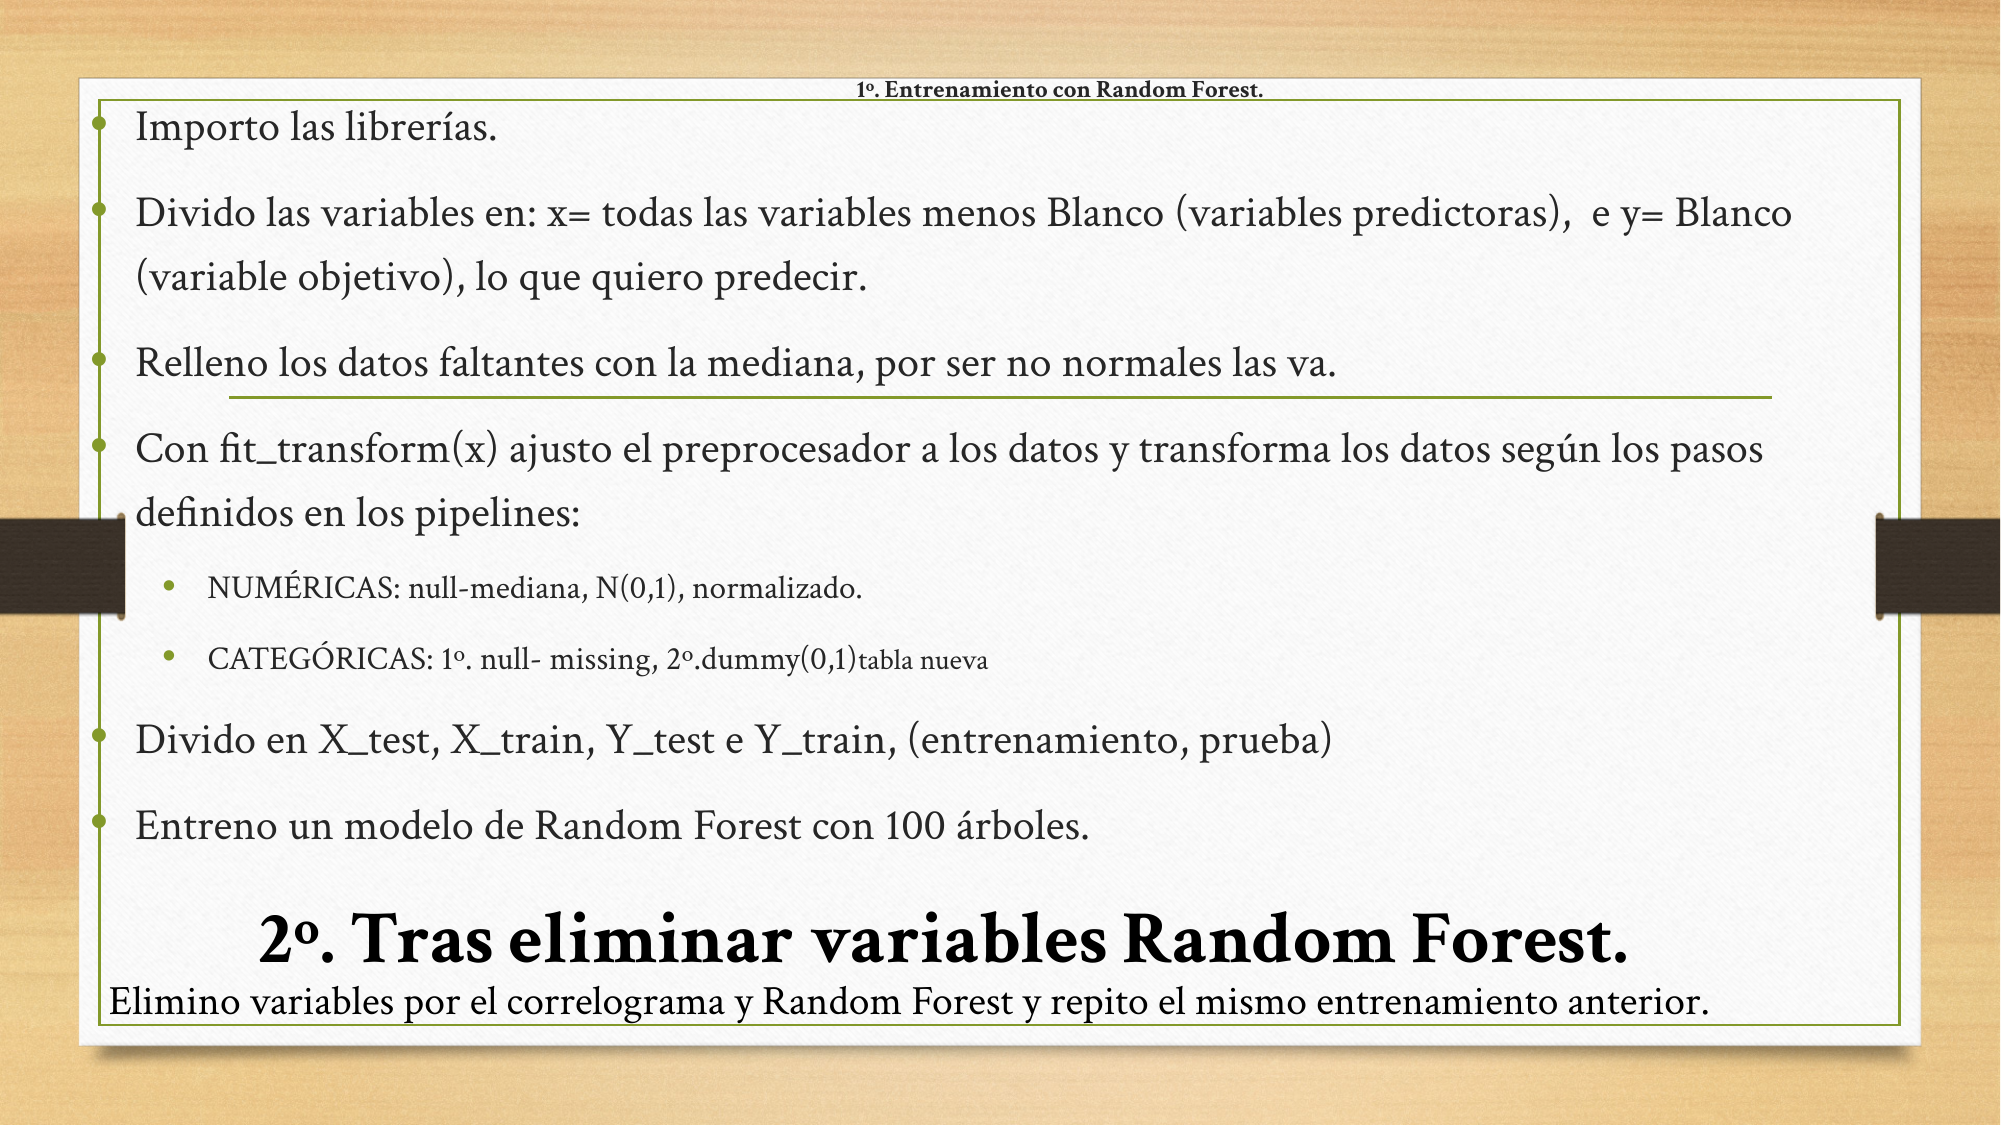

# 1º. Entrenamiento con Random Forest.
Importo las librerías.
Divido las variables en: x= todas las variables menos Blanco (variables predictoras),  e y= Blanco (variable objetivo), lo que quiero predecir.
Relleno los datos faltantes con la mediana, por ser no normales las va.
Con fit_transform(x) ajusto el preprocesador a los datos y transforma los datos según los pasos definidos en los pipelines:
NUMÉRICAS: null-mediana, N(0,1), normalizado.
CATEGÓRICAS: 1º. null- missing, 2º.dummy(0,1)tabla nueva
Divido en X_test, X_train, Y_test e Y_train, (entrenamiento, prueba)
Entreno un modelo de Random Forest con 100 árboles.
	2º. Tras eliminar variables Random Forest.
Elimino variables por el correlograma y Random Forest y repito el mismo entrenamiento anterior.